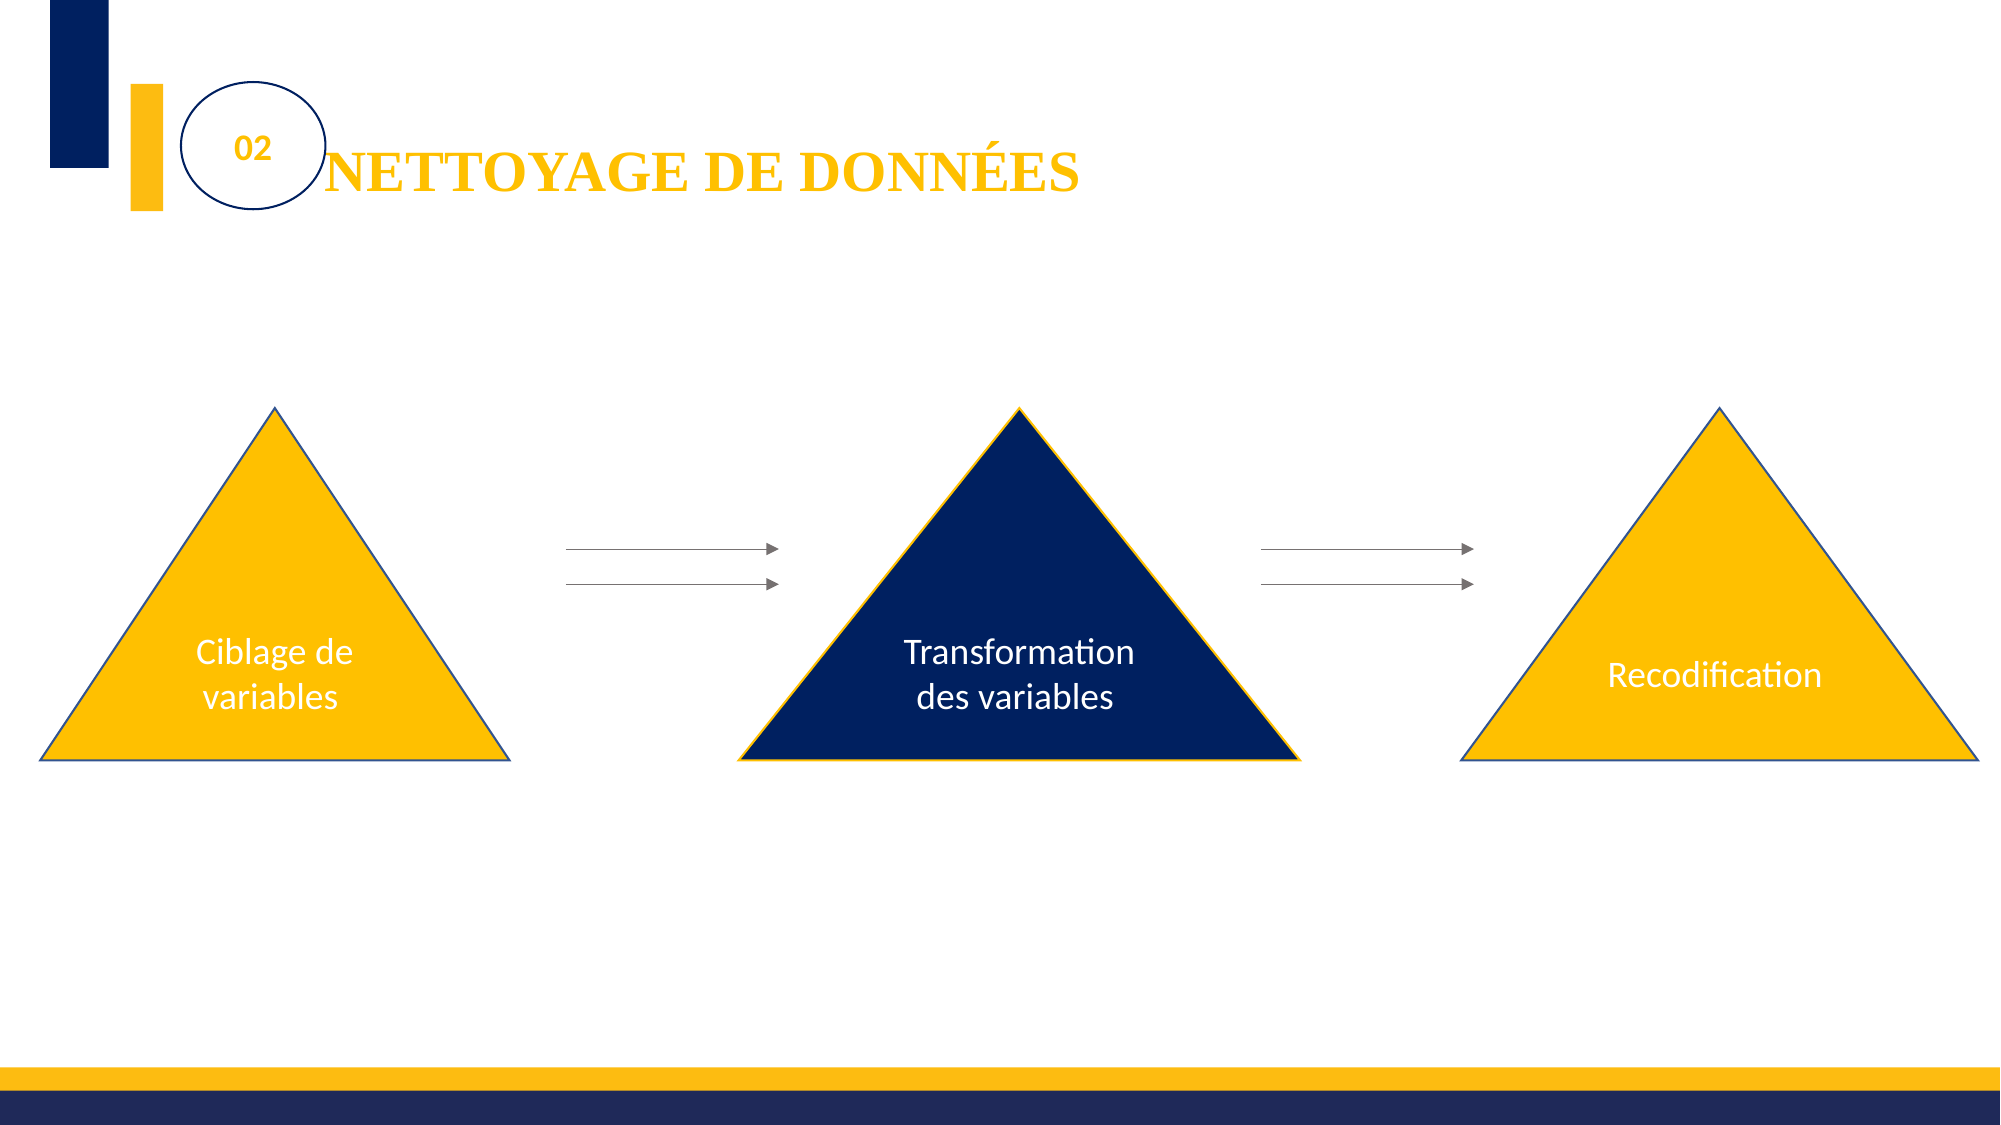

02
NETTOYAGE DE DONNÉES

Ciblage de variables
Transformation des variables
Recodification